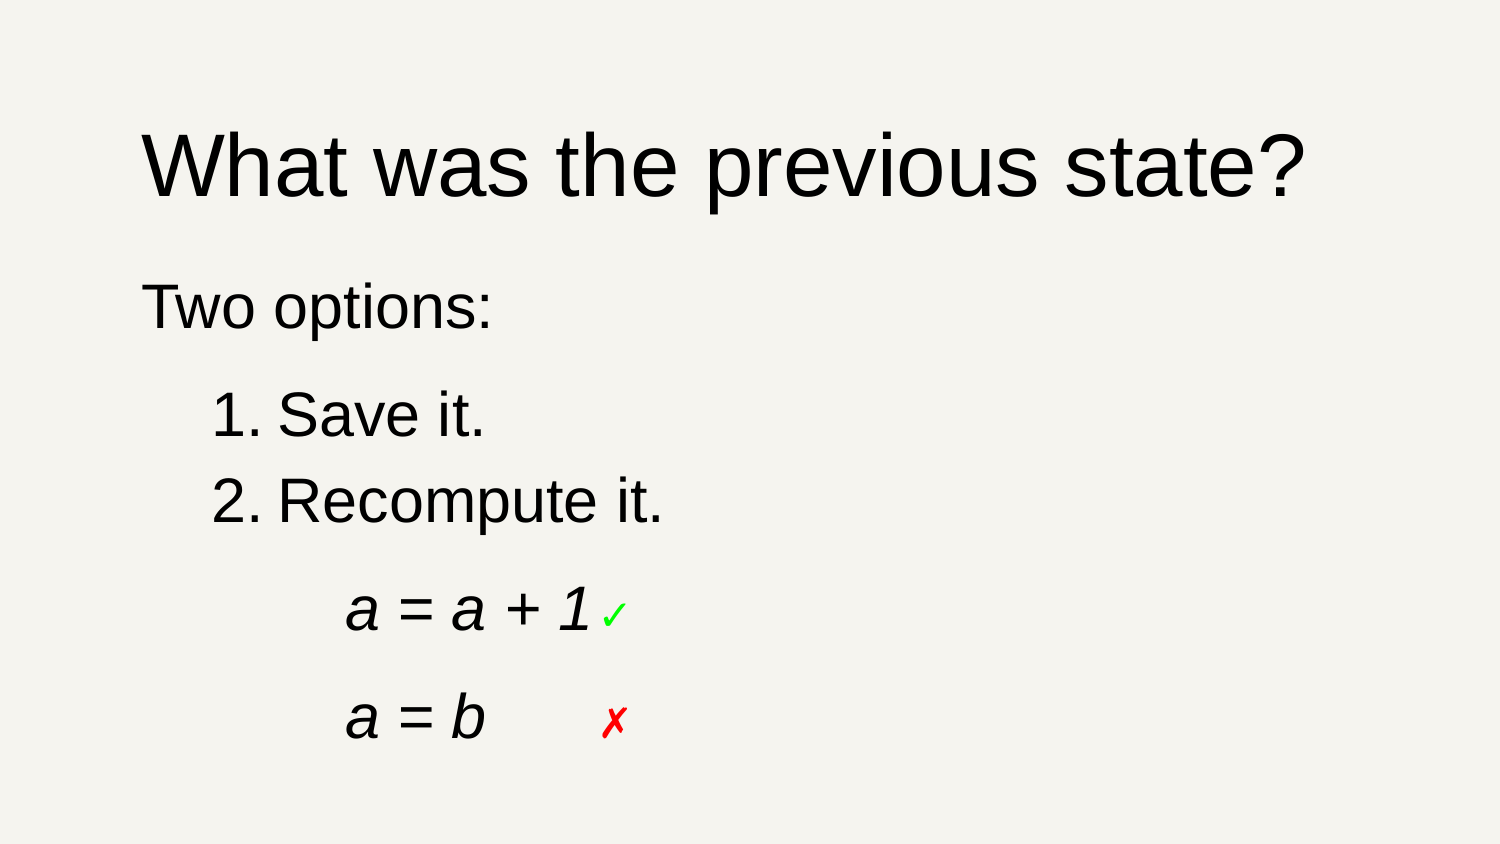

What happened?
What was the previous state?
Two options:
Save it.
Recompute it.
a = a + 1	✓
a = b			✗